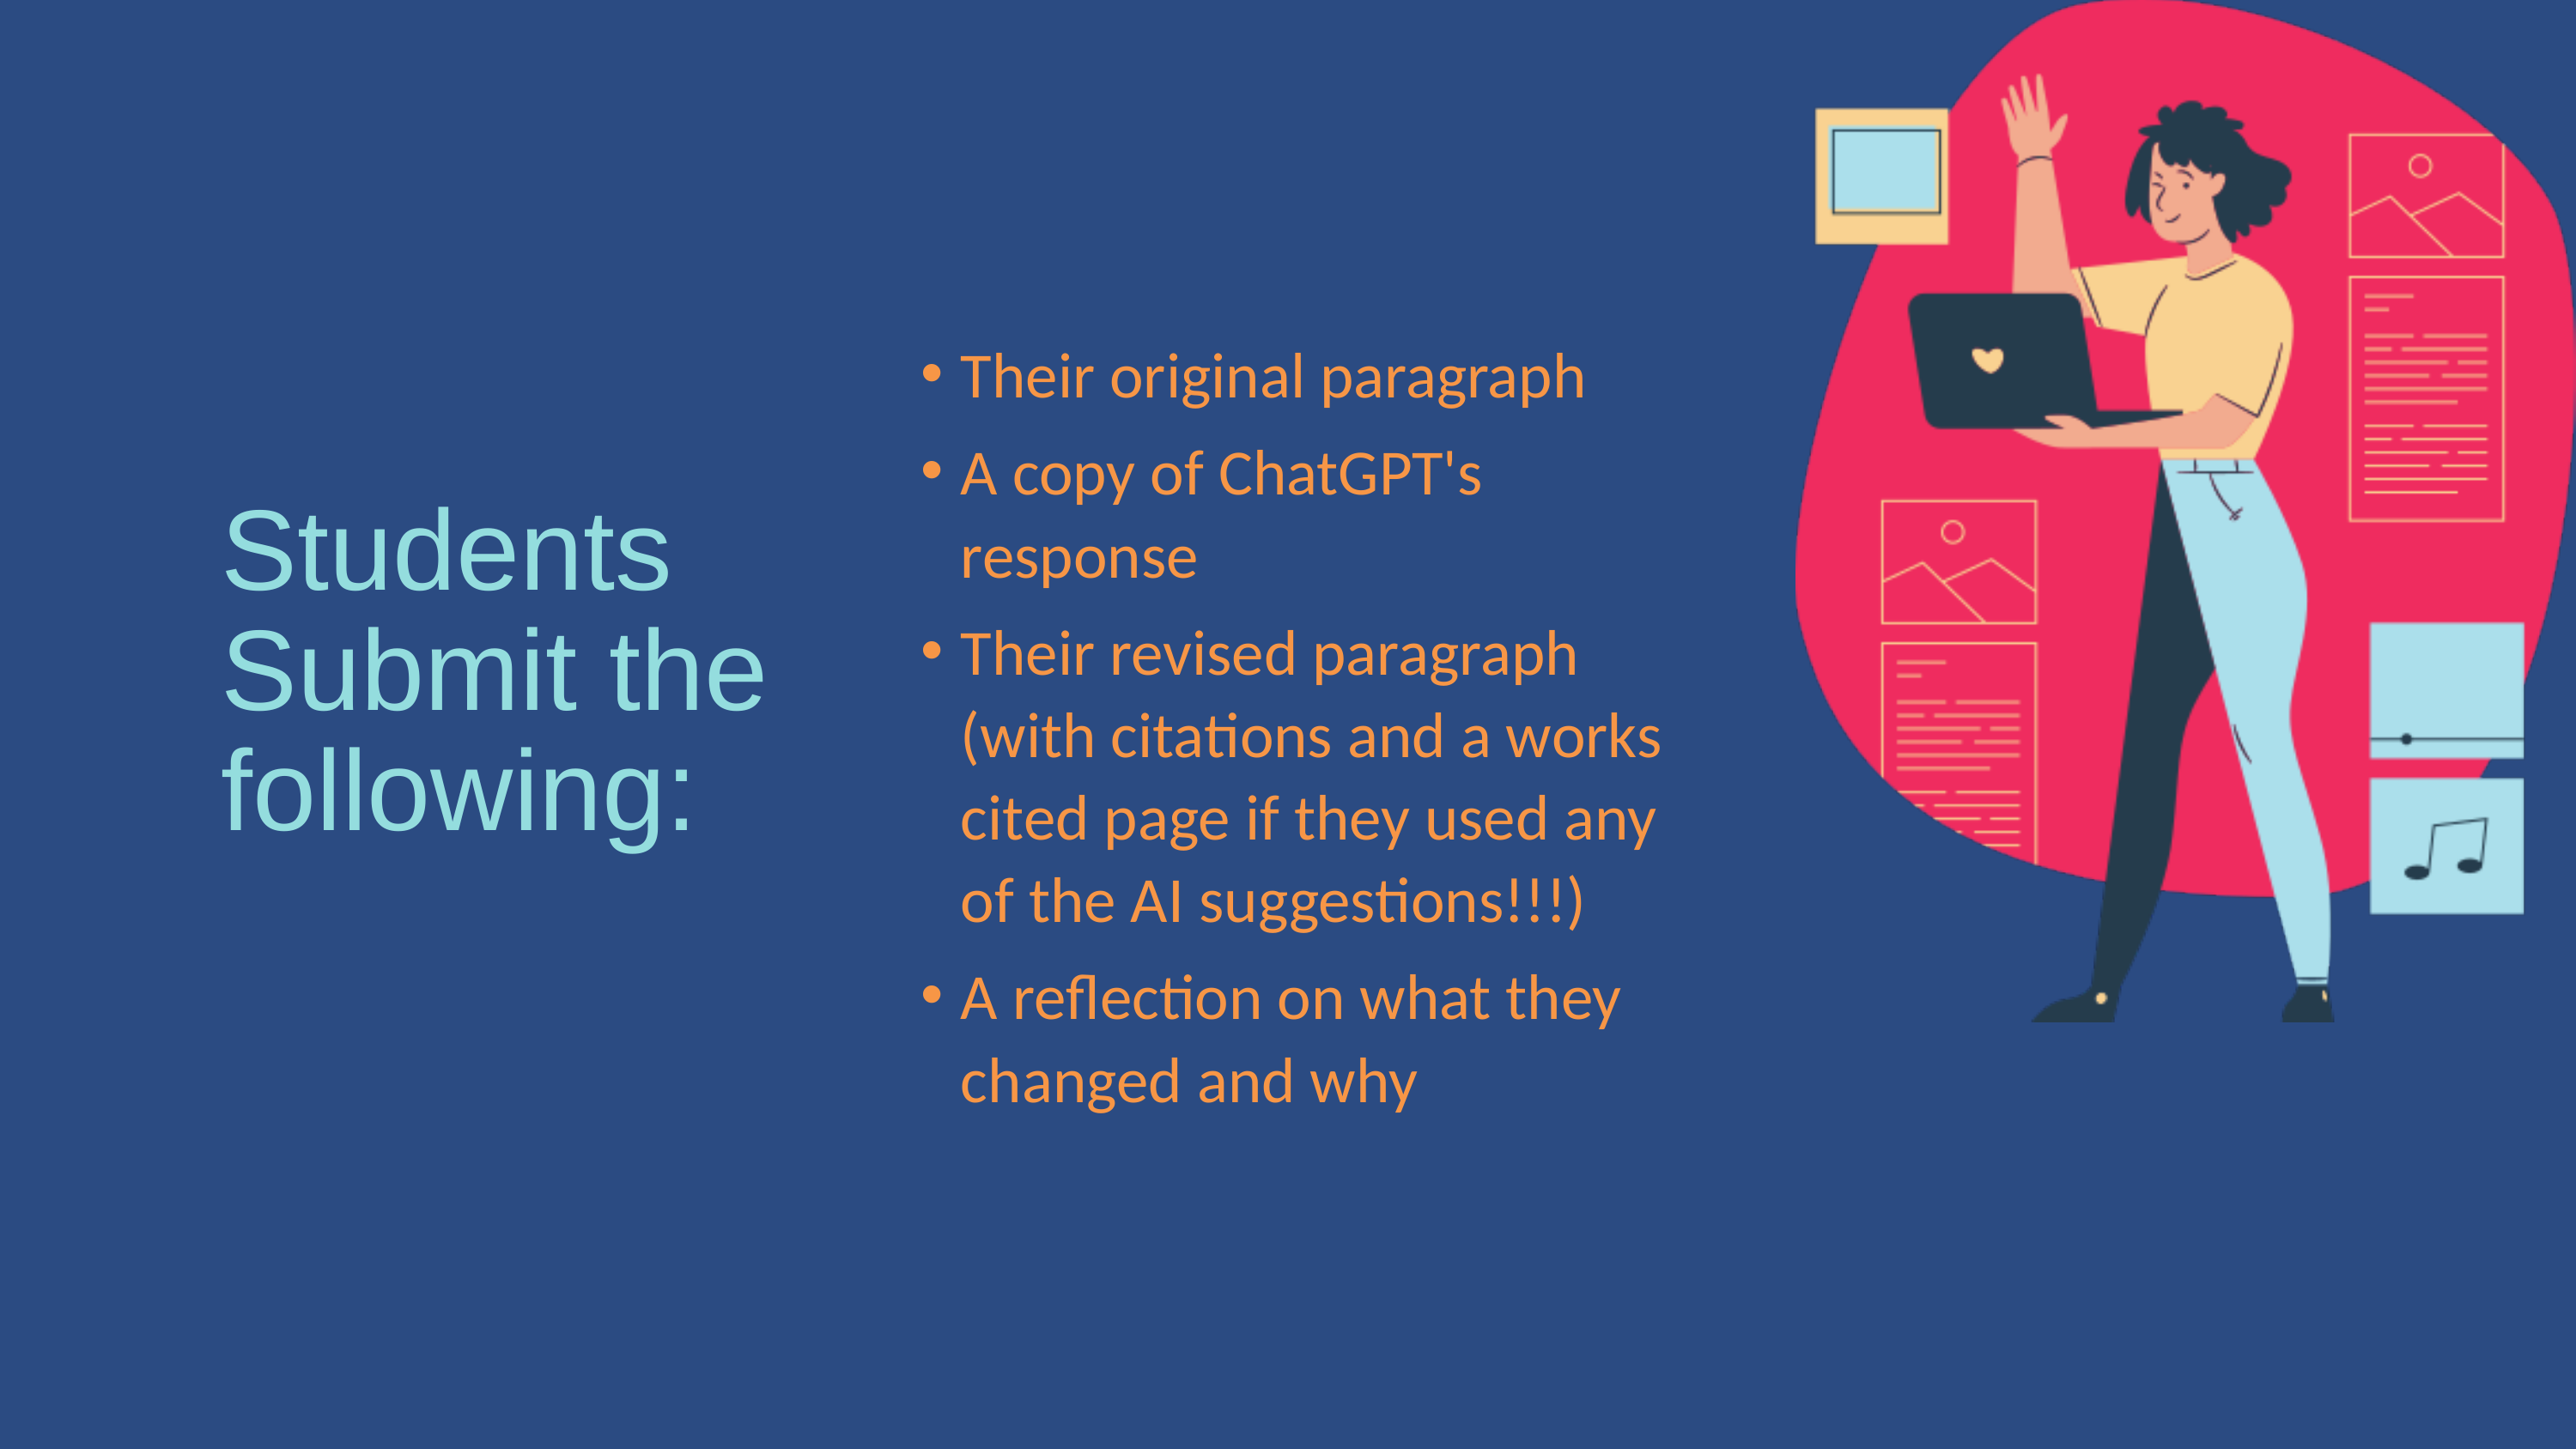

Their original paragraph
A copy of ChatGPT's response
Their revised paragraph (with citations and a works cited page if they used any of the AI suggestions!!!)
A reflection on what they changed and why
Students Submit the following: